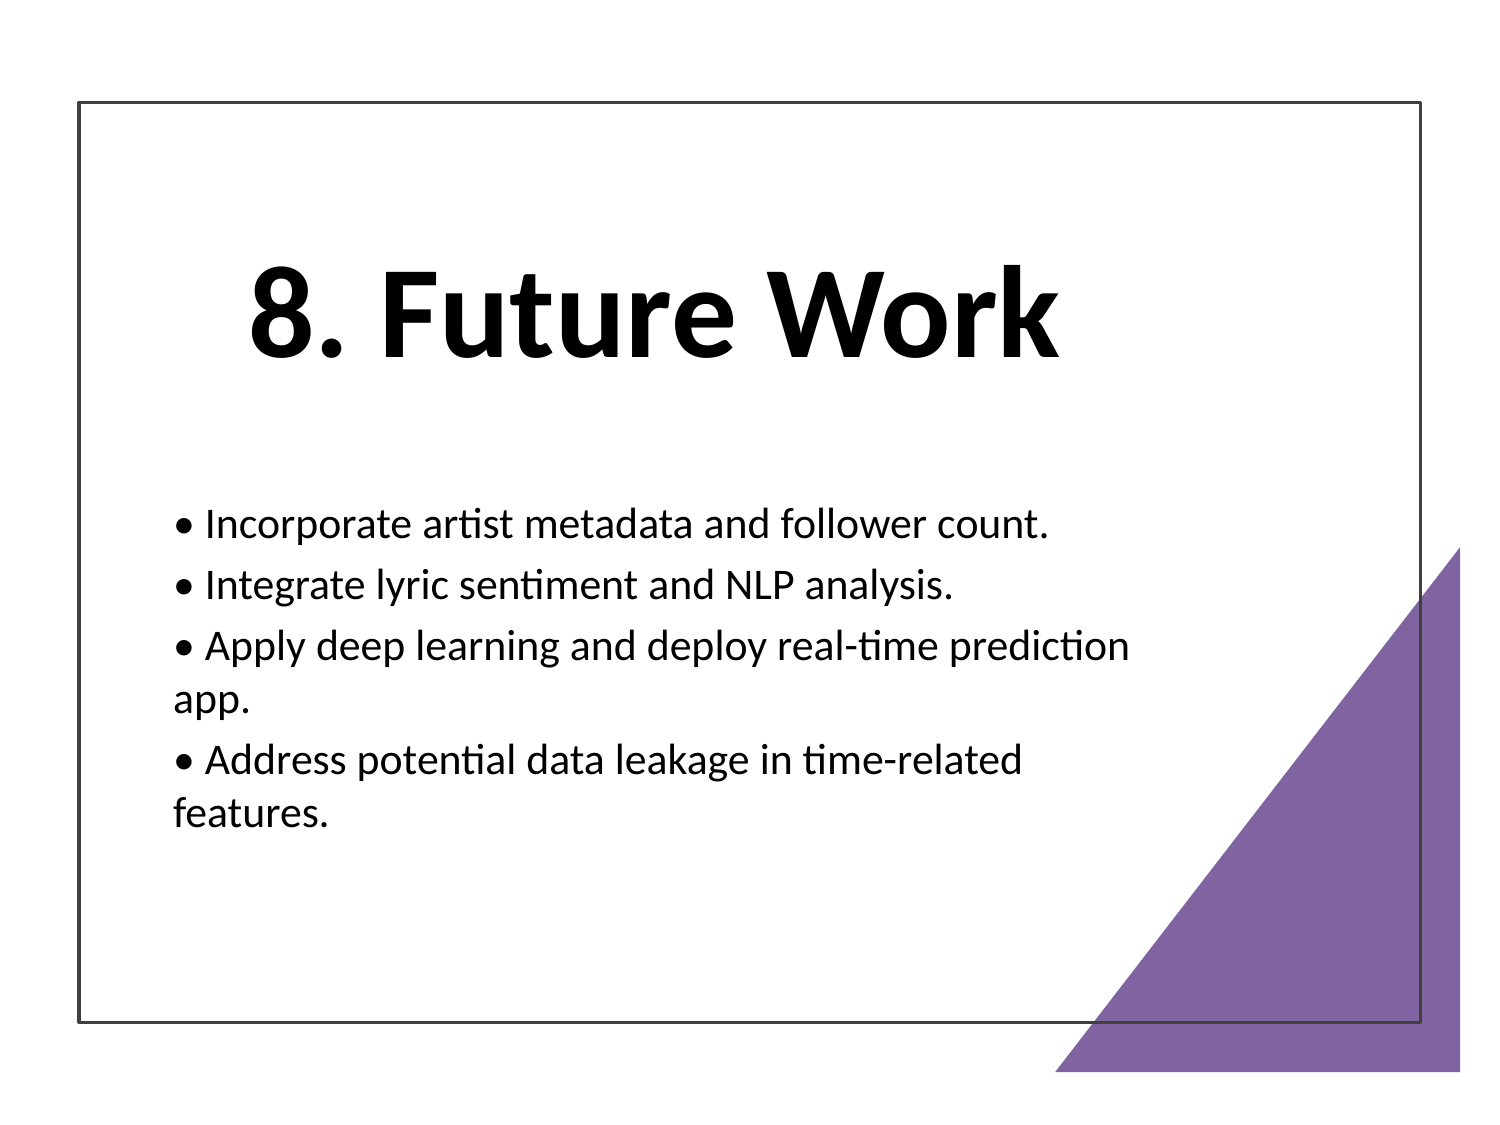

# 8. Future Work
• Incorporate artist metadata and follower count.
• Integrate lyric sentiment and NLP analysis.
• Apply deep learning and deploy real-time prediction app.
• Address potential data leakage in time-related features.